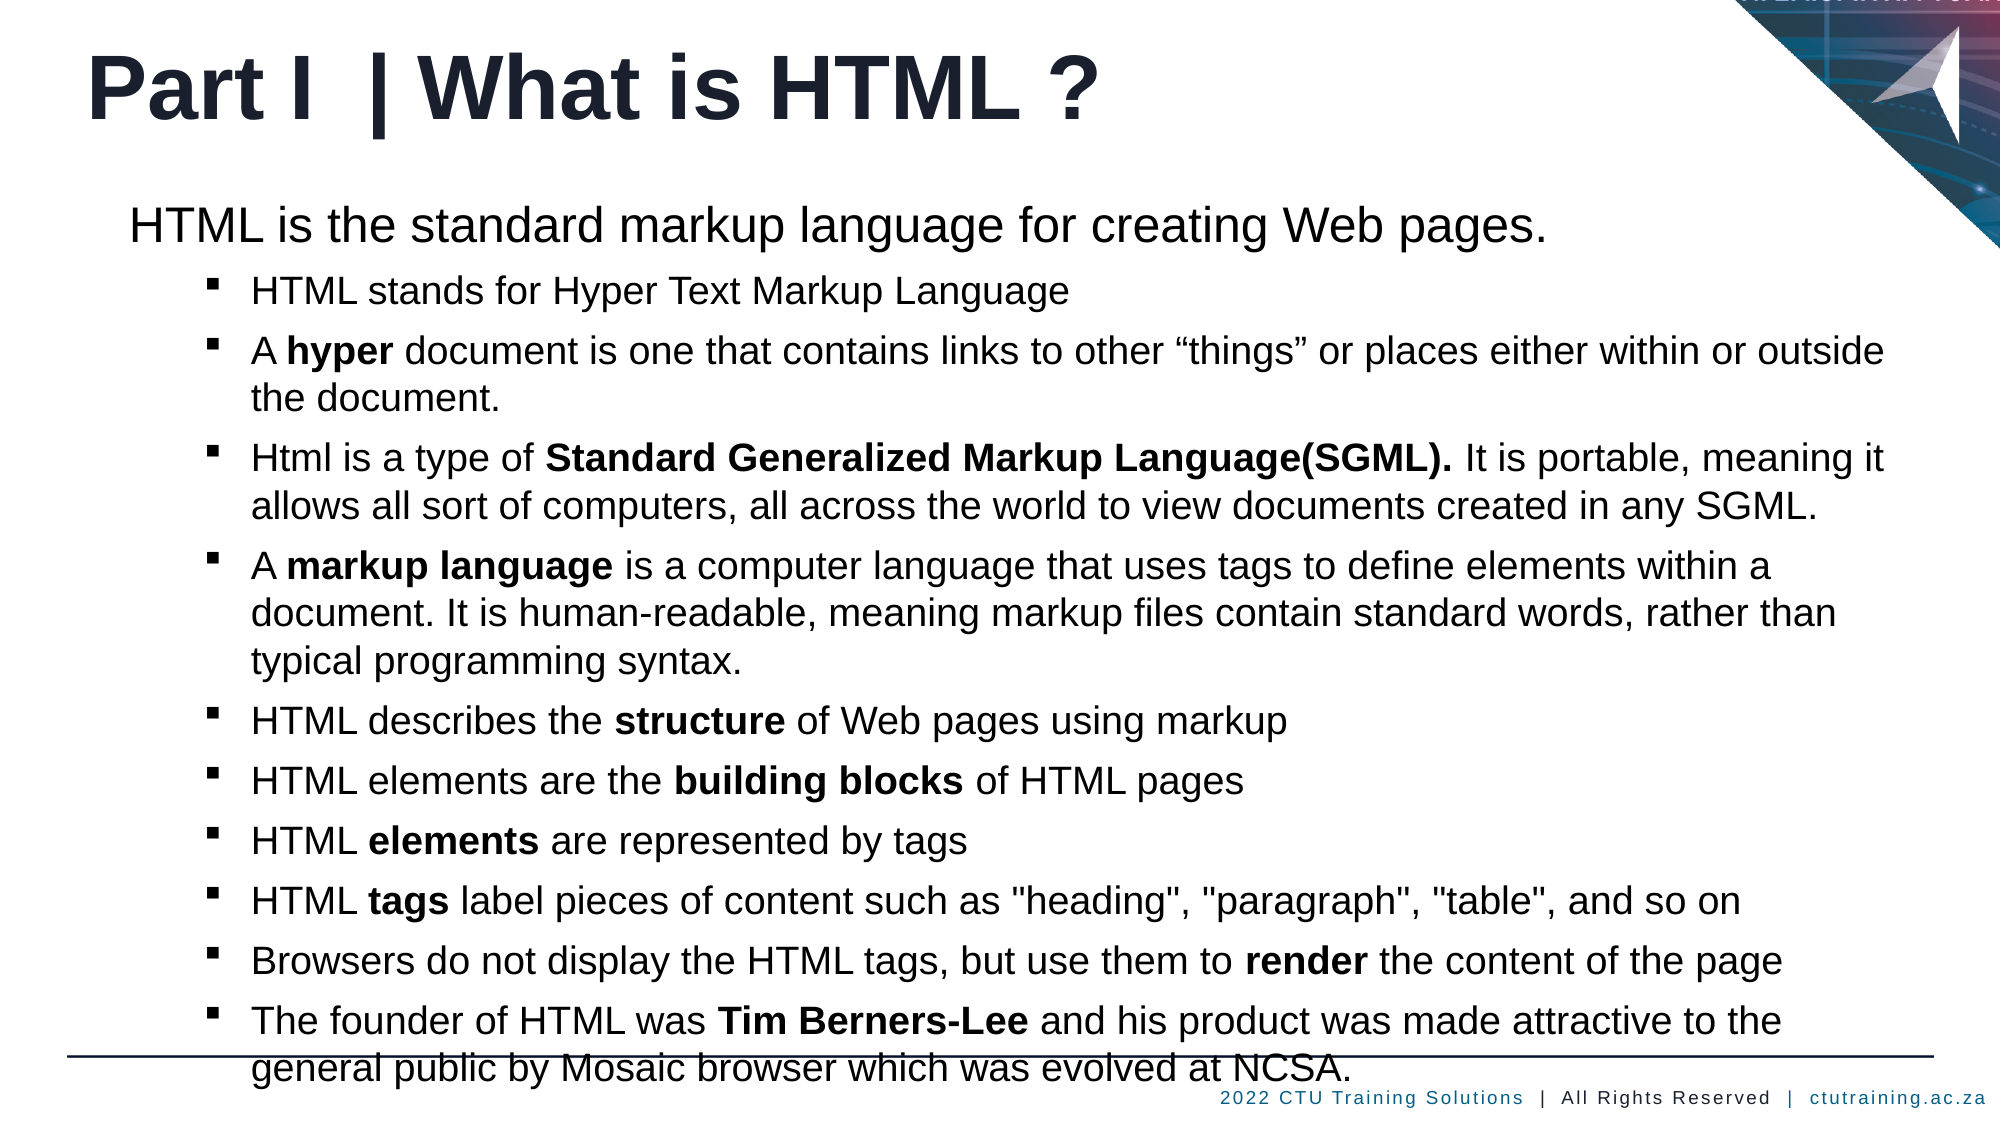

Part I  | What is HTML ?
Main Heading  |  Subheading
HTML is the standard markup language for creating Web pages.
HTML stands for Hyper Text Markup Language
A hyper document is one that contains links to other “things” or places either within or outside the document.
Html is a type of Standard Generalized Markup Language(SGML). It is portable, meaning it allows all sort of computers, all across the world to view documents created in any SGML.
A markup language is a computer language that uses tags to define elements within a document. It is human-readable, meaning markup files contain standard words, rather than typical programming syntax.
HTML describes the structure of Web pages using markup
HTML elements are the building blocks of HTML pages
HTML elements are represented by tags
HTML tags label pieces of content such as "heading", "paragraph", "table", and so on
Browsers do not display the HTML tags, but use them to render the content of the page
The founder of HTML was Tim Berners-Lee and his product was made attractive to the general public by Mosaic browser which was evolved at NCSA.
2020 CTU Training Solutions  |  All Rights Reserved  |  ctutraining.ac.za
2022 CTU Training Solutions  |  All Rights Reserved  |  ctutraining.ac.za